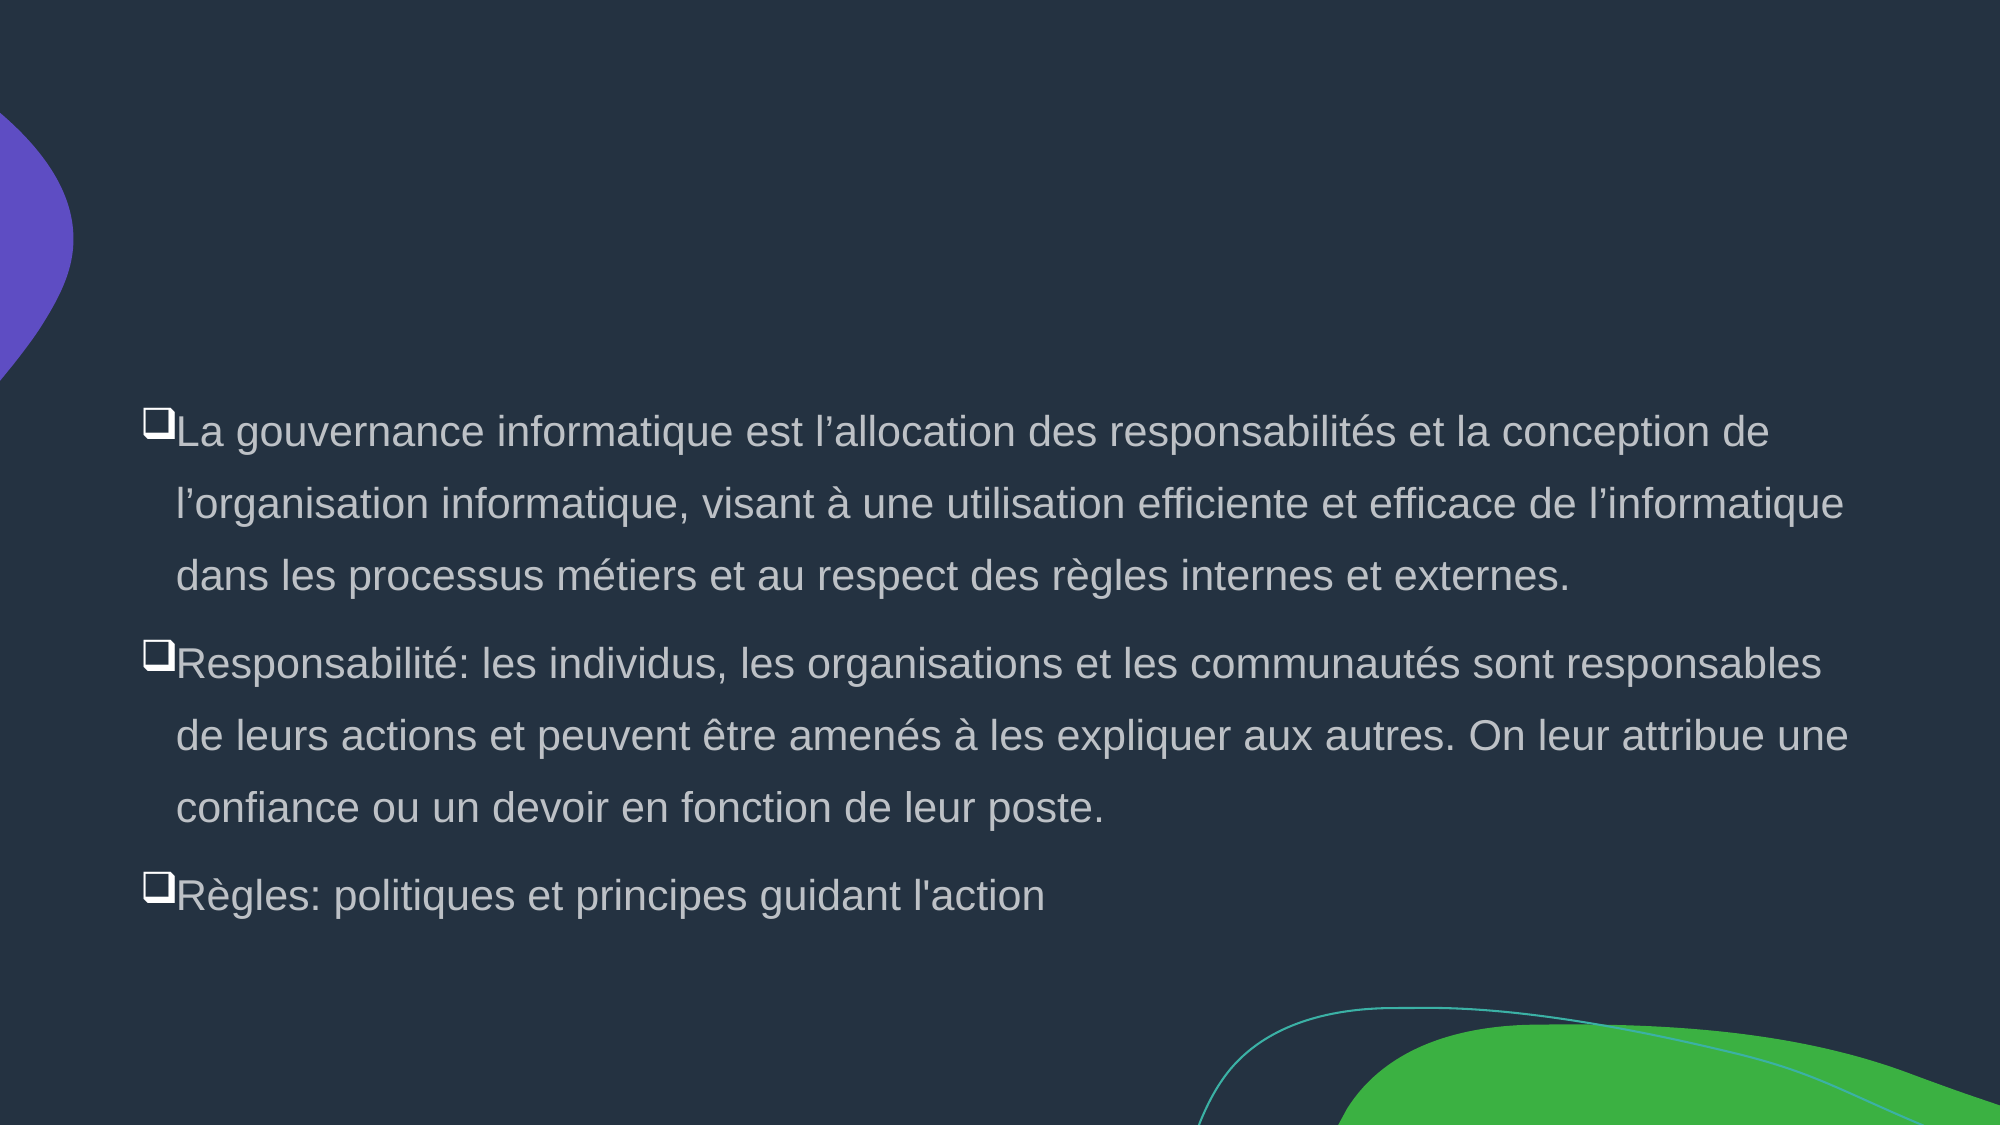

#
La gouvernance informatique est l’allocation des responsabilités et la conception de l’organisation informatique, visant à une utilisation efficiente et efficace de l’informatique dans les processus métiers et au respect des règles internes et externes.
Responsabilité: les individus, les organisations et les communautés sont responsables de leurs actions et peuvent être amenés à les expliquer aux autres. On leur attribue une confiance ou un devoir en fonction de leur poste.
Règles: politiques et principes guidant l'action